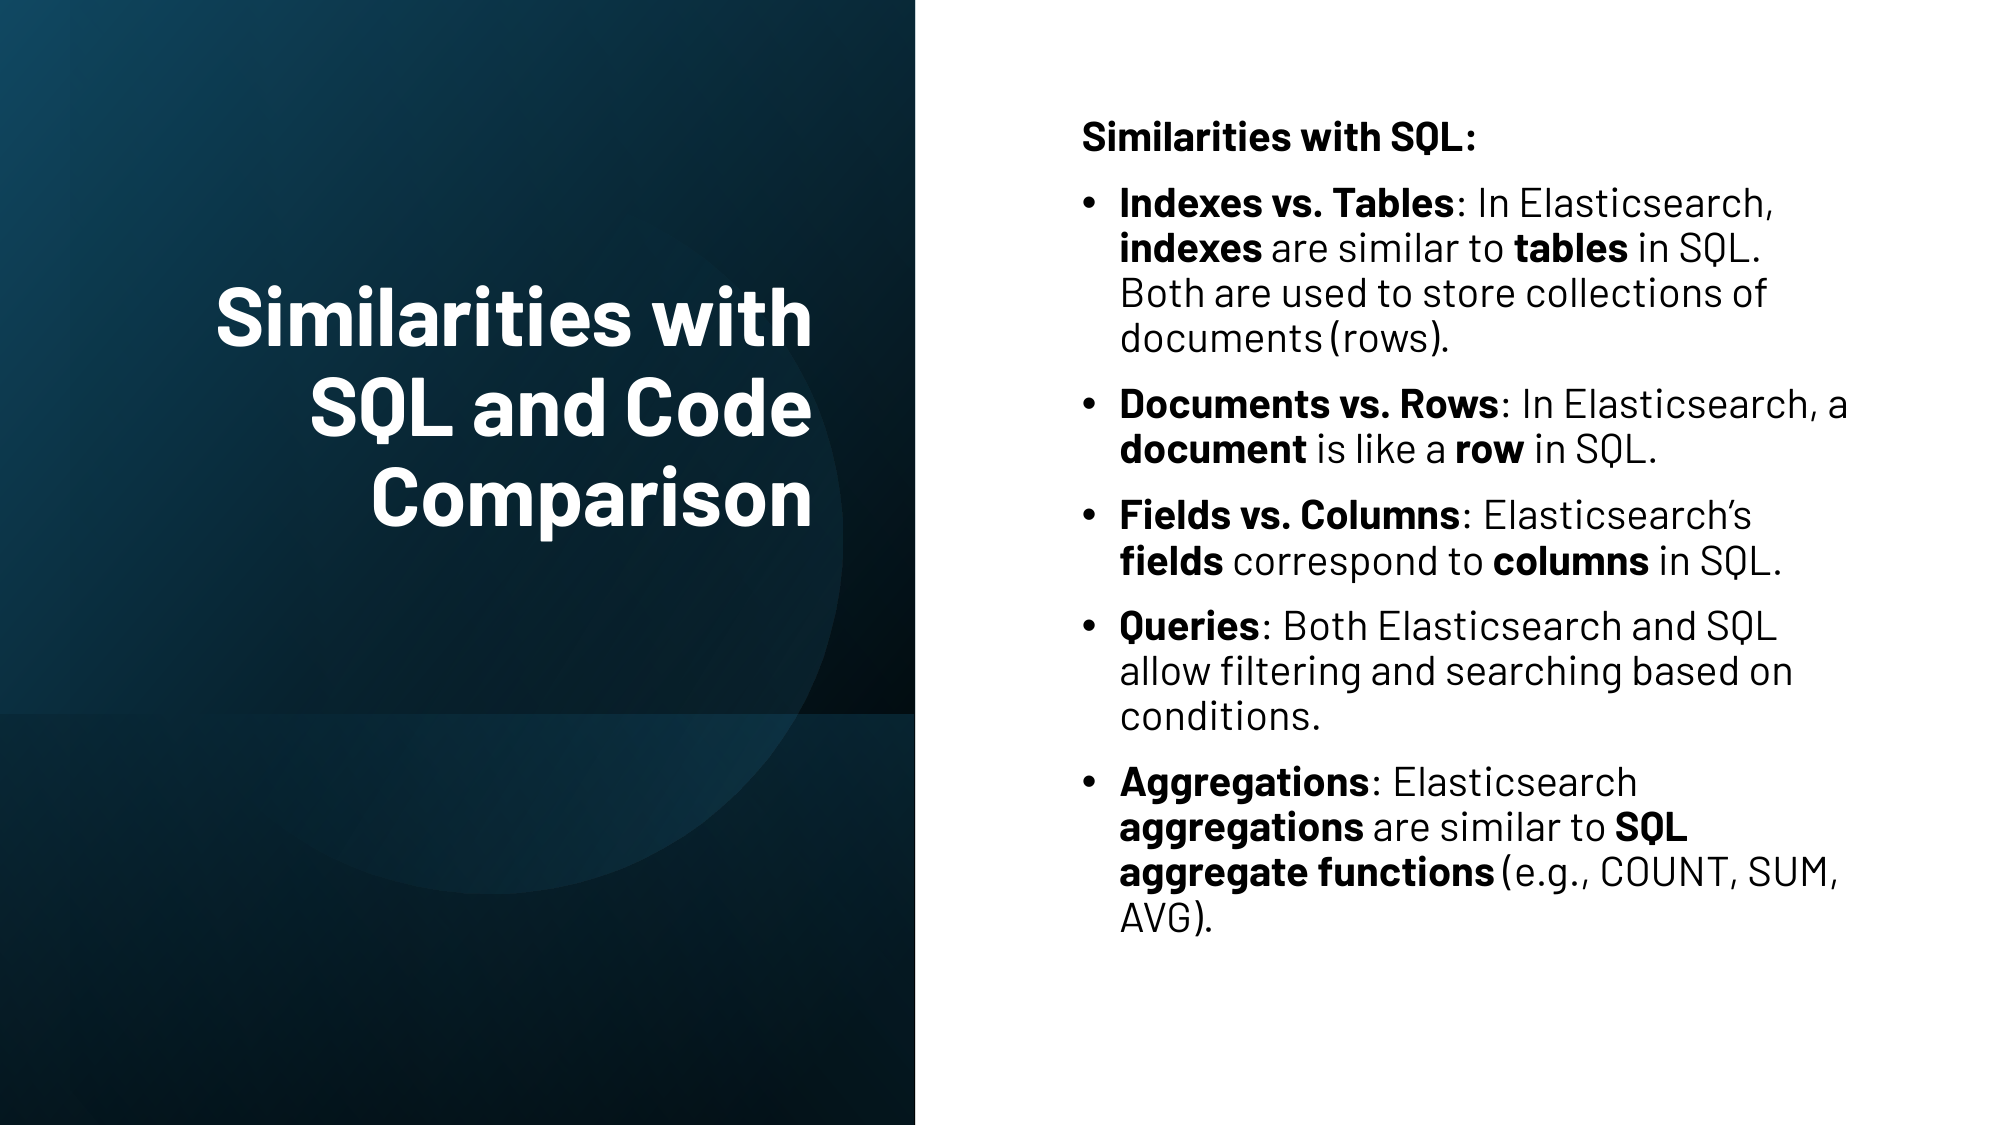

# Similarities with SQL and Code Comparison

Similarities with SQL:
Indexes vs. Tables: In Elasticsearch, indexes are similar to tables in SQL. Both are used to store collections of documents (rows).
Documents vs. Rows: In Elasticsearch, a document is like a row in SQL.
Fields vs. Columns: Elasticsearch’s fields correspond to columns in SQL.
Queries: Both Elasticsearch and SQL allow filtering and searching based on conditions.
Aggregations: Elasticsearch aggregations are similar to SQL aggregate functions (e.g., COUNT, SUM, AVG).